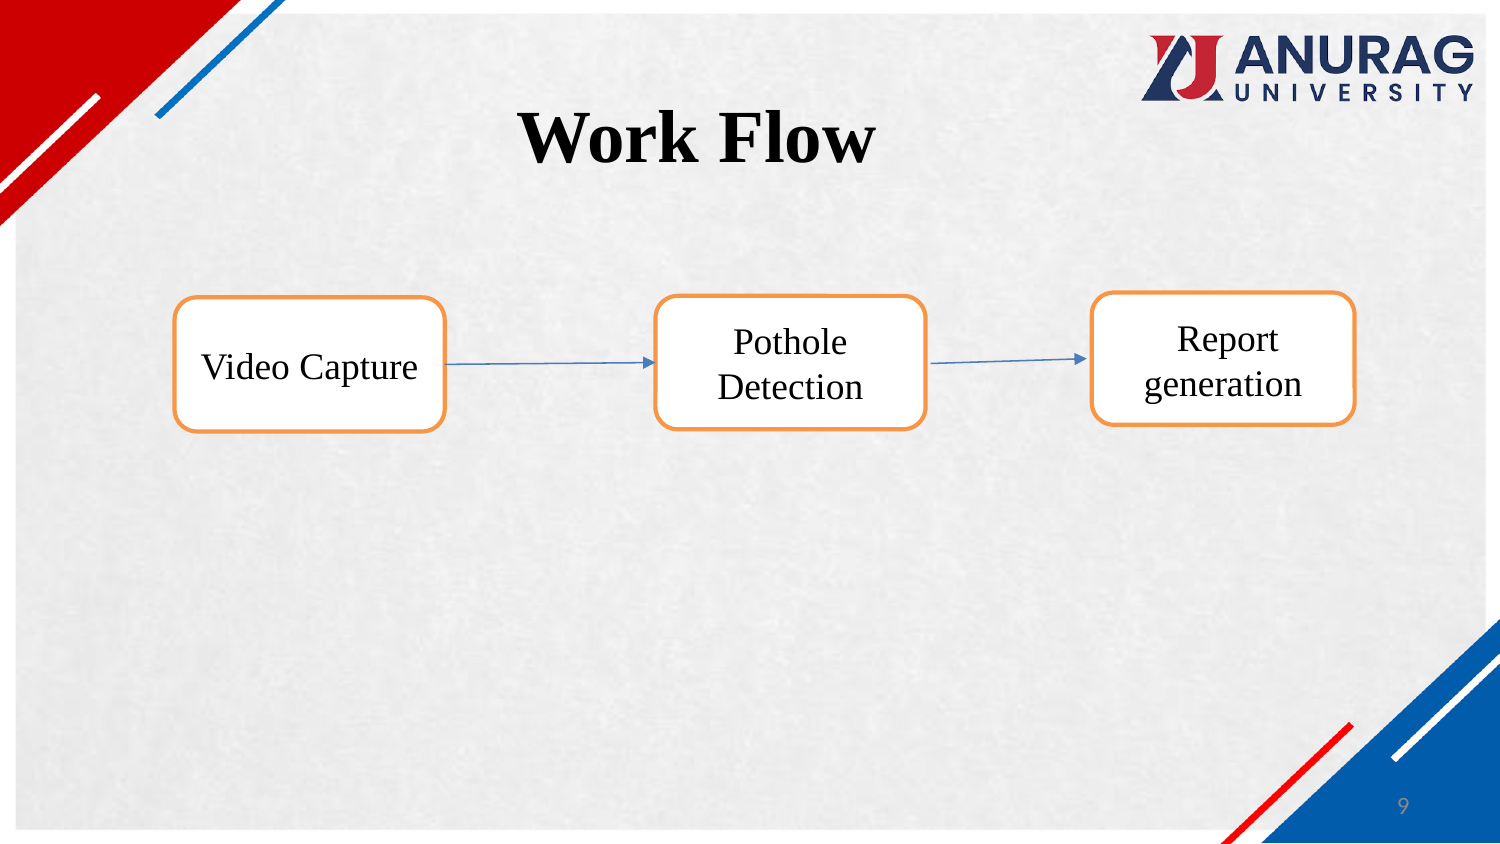

# Work Flow
 Report generation
Pothole Detection
Video Capture
9